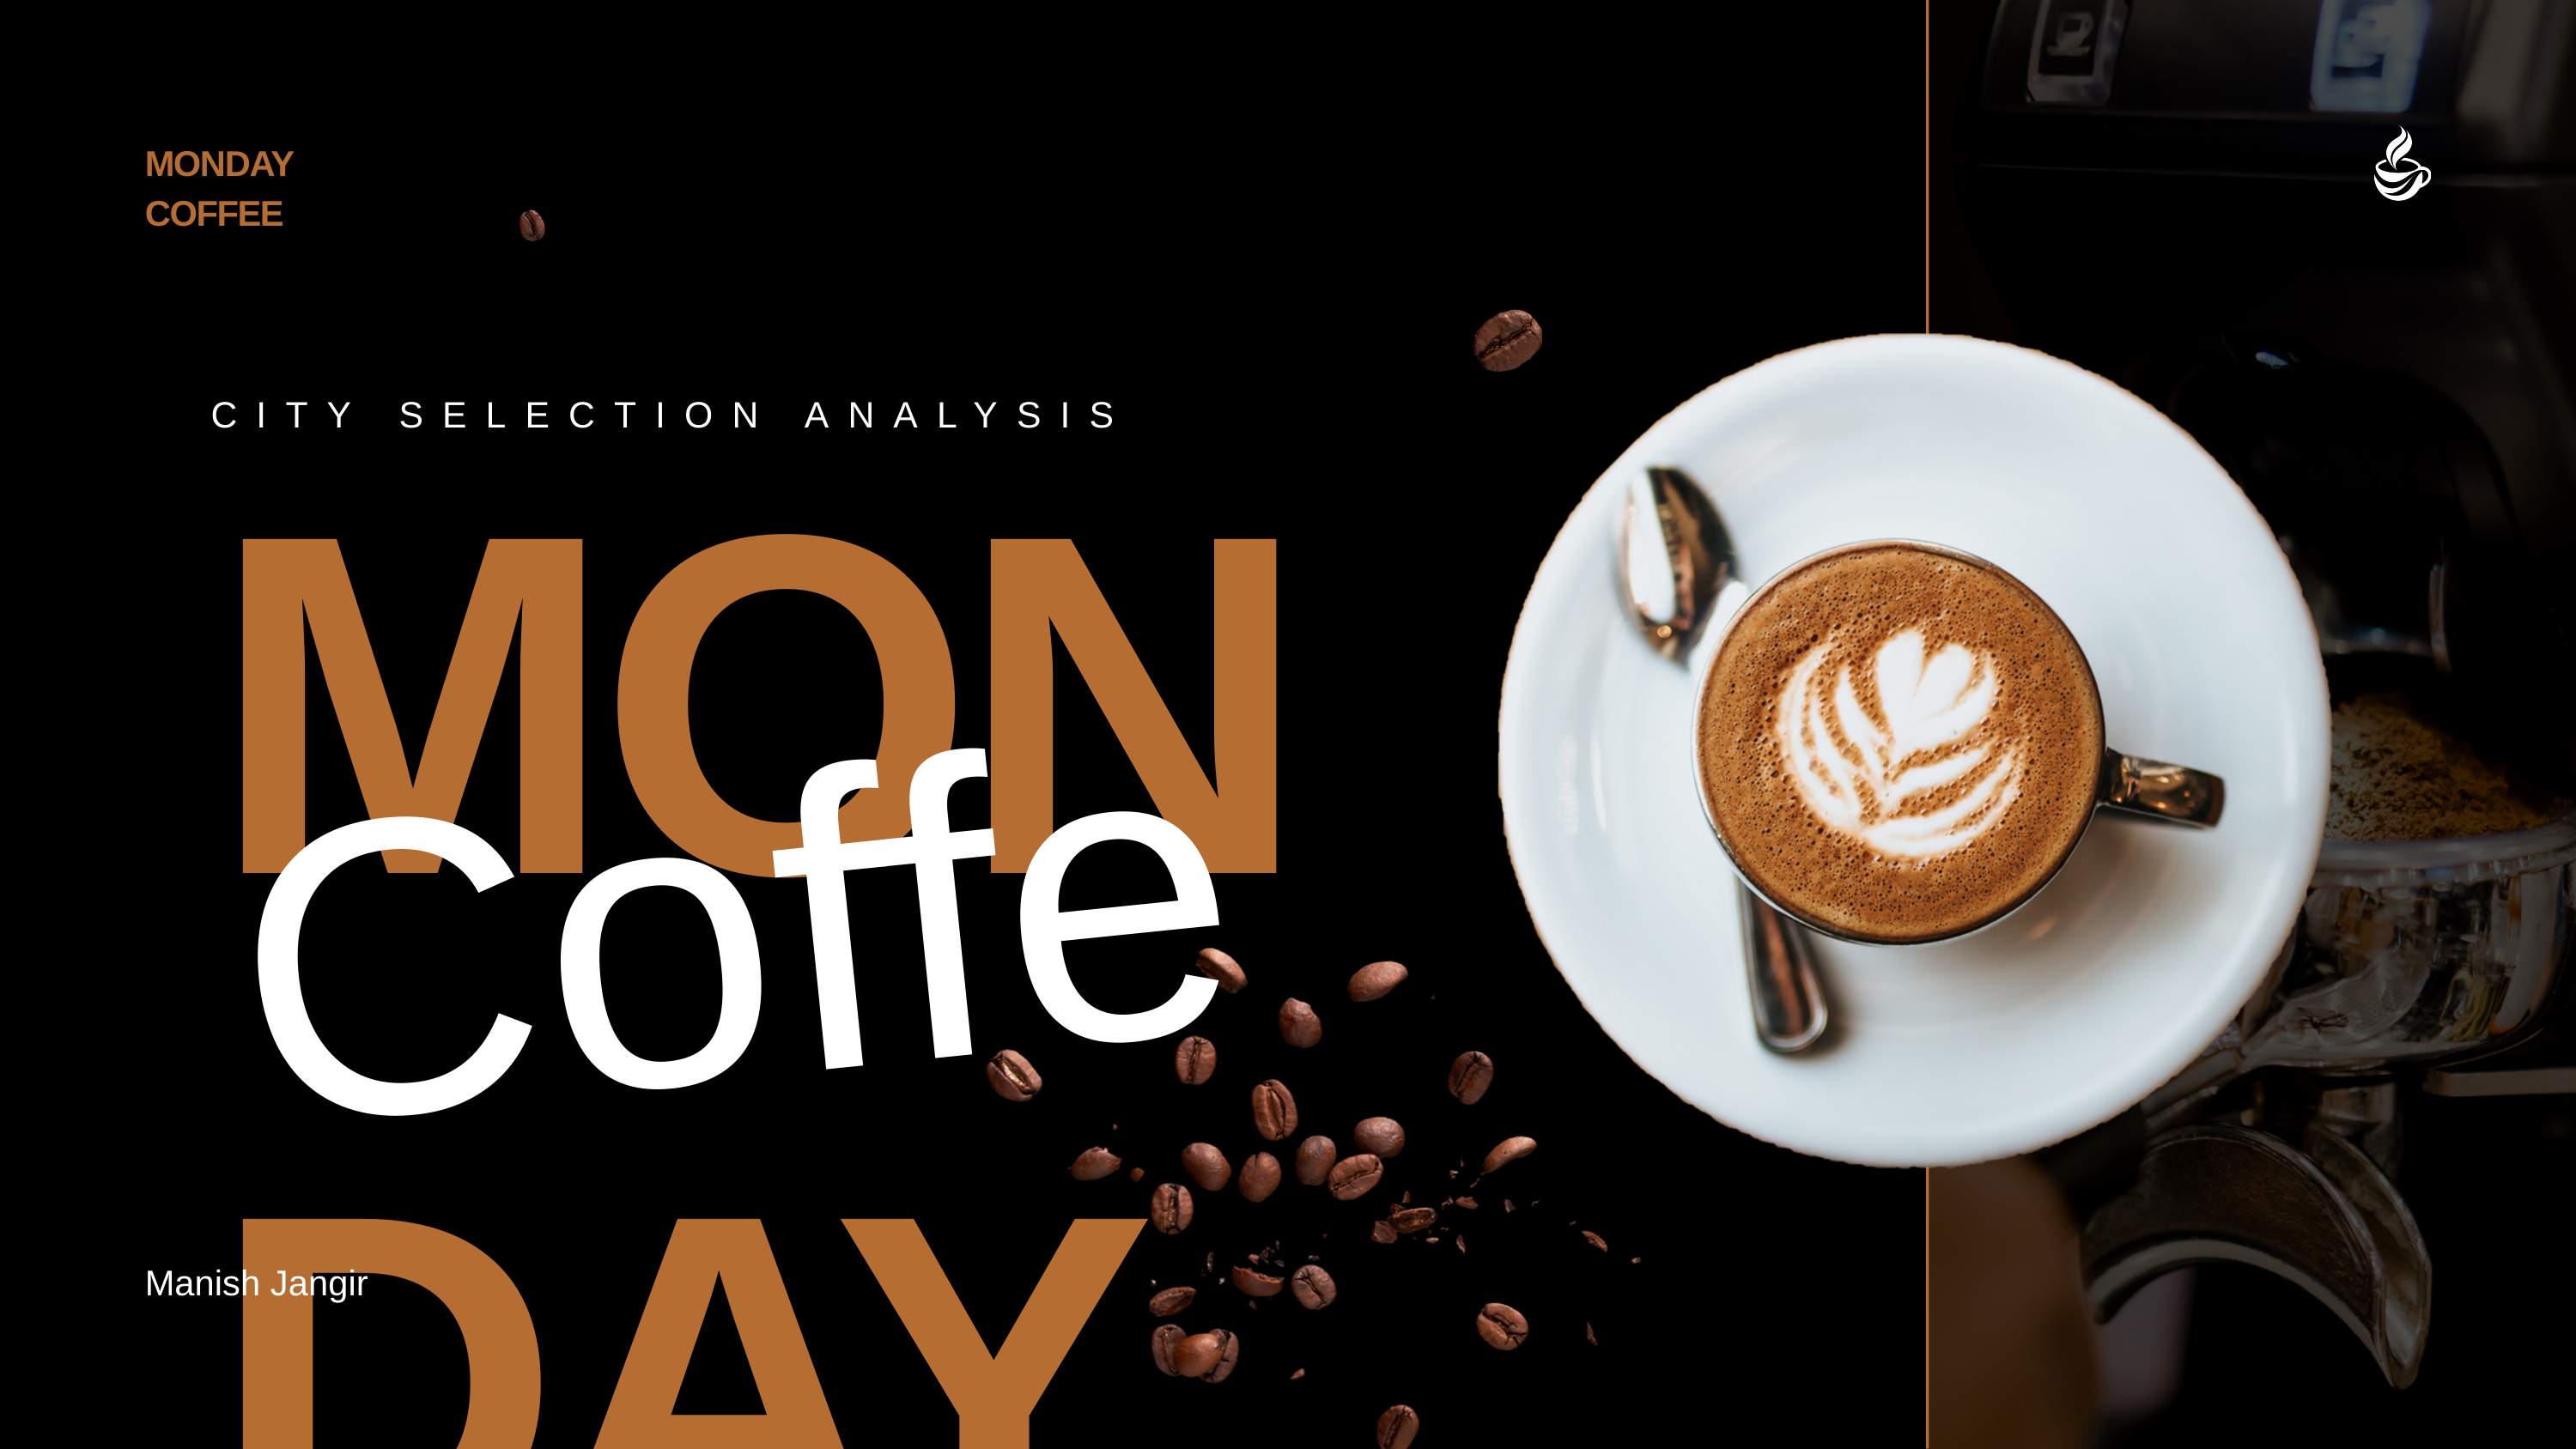

MONDAY COFFEE

MONDAY

CITY SELECTION ANALYSIS
Coffee

Manish Jangir